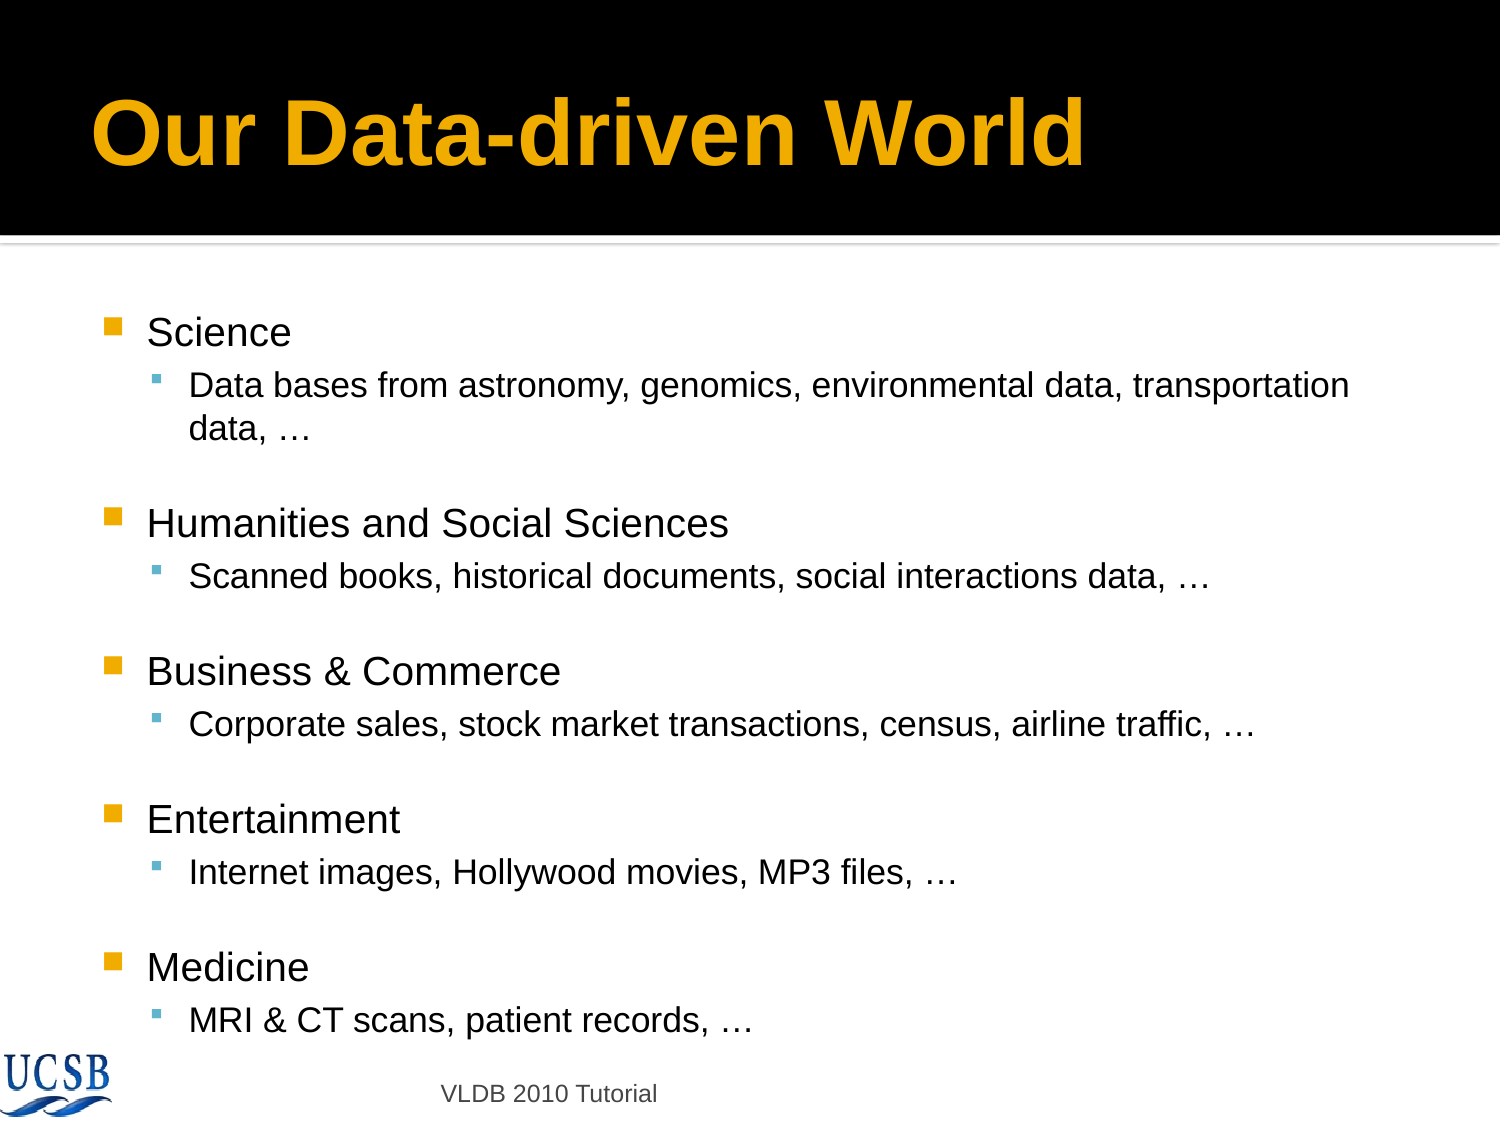

# Our Data-driven World
Science
Data bases from astronomy, genomics, environmental data, transportation data, …

Humanities and Social Sciences
Scanned books, historical documents, social interactions data, …

Business & Commerce
Corporate sales, stock market transactions, census, airline traffic, …

Entertainment
Internet images, Hollywood movies, MP3 files, …

Medicine
MRI & CT scans, patient records, …

VLDB 2010 Tutorial